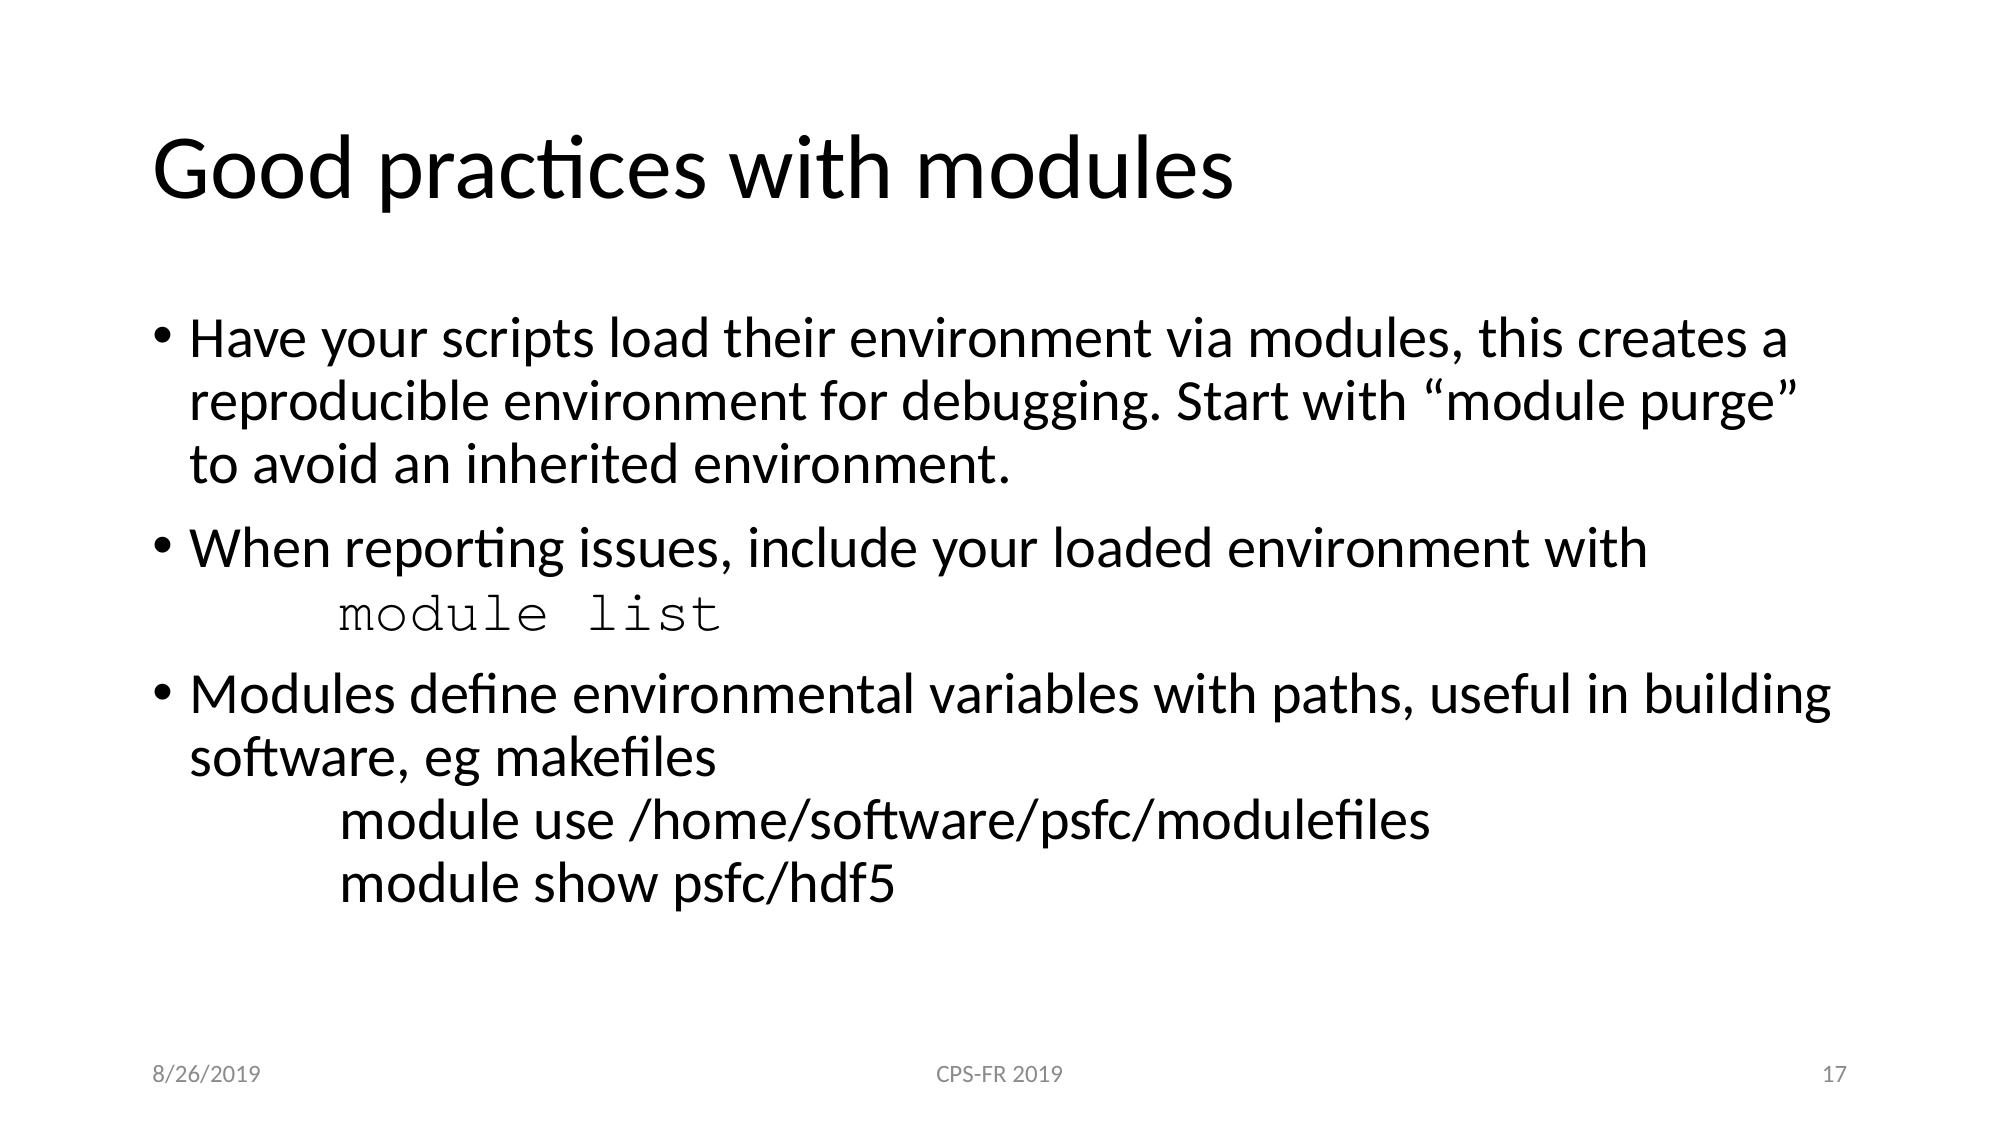

# Good practices with modules
Have your scripts load their environment via modules, this creates a reproducible environment for debugging. Start with “module purge” to avoid an inherited environment.
When reporting issues, include your loaded environment with
	module list
Modules define environmental variables with paths, useful in building software, eg makefiles
	module use /home/software/psfc/modulefiles
	module show psfc/hdf5
8/26/2019
CPS-FR 2019
17